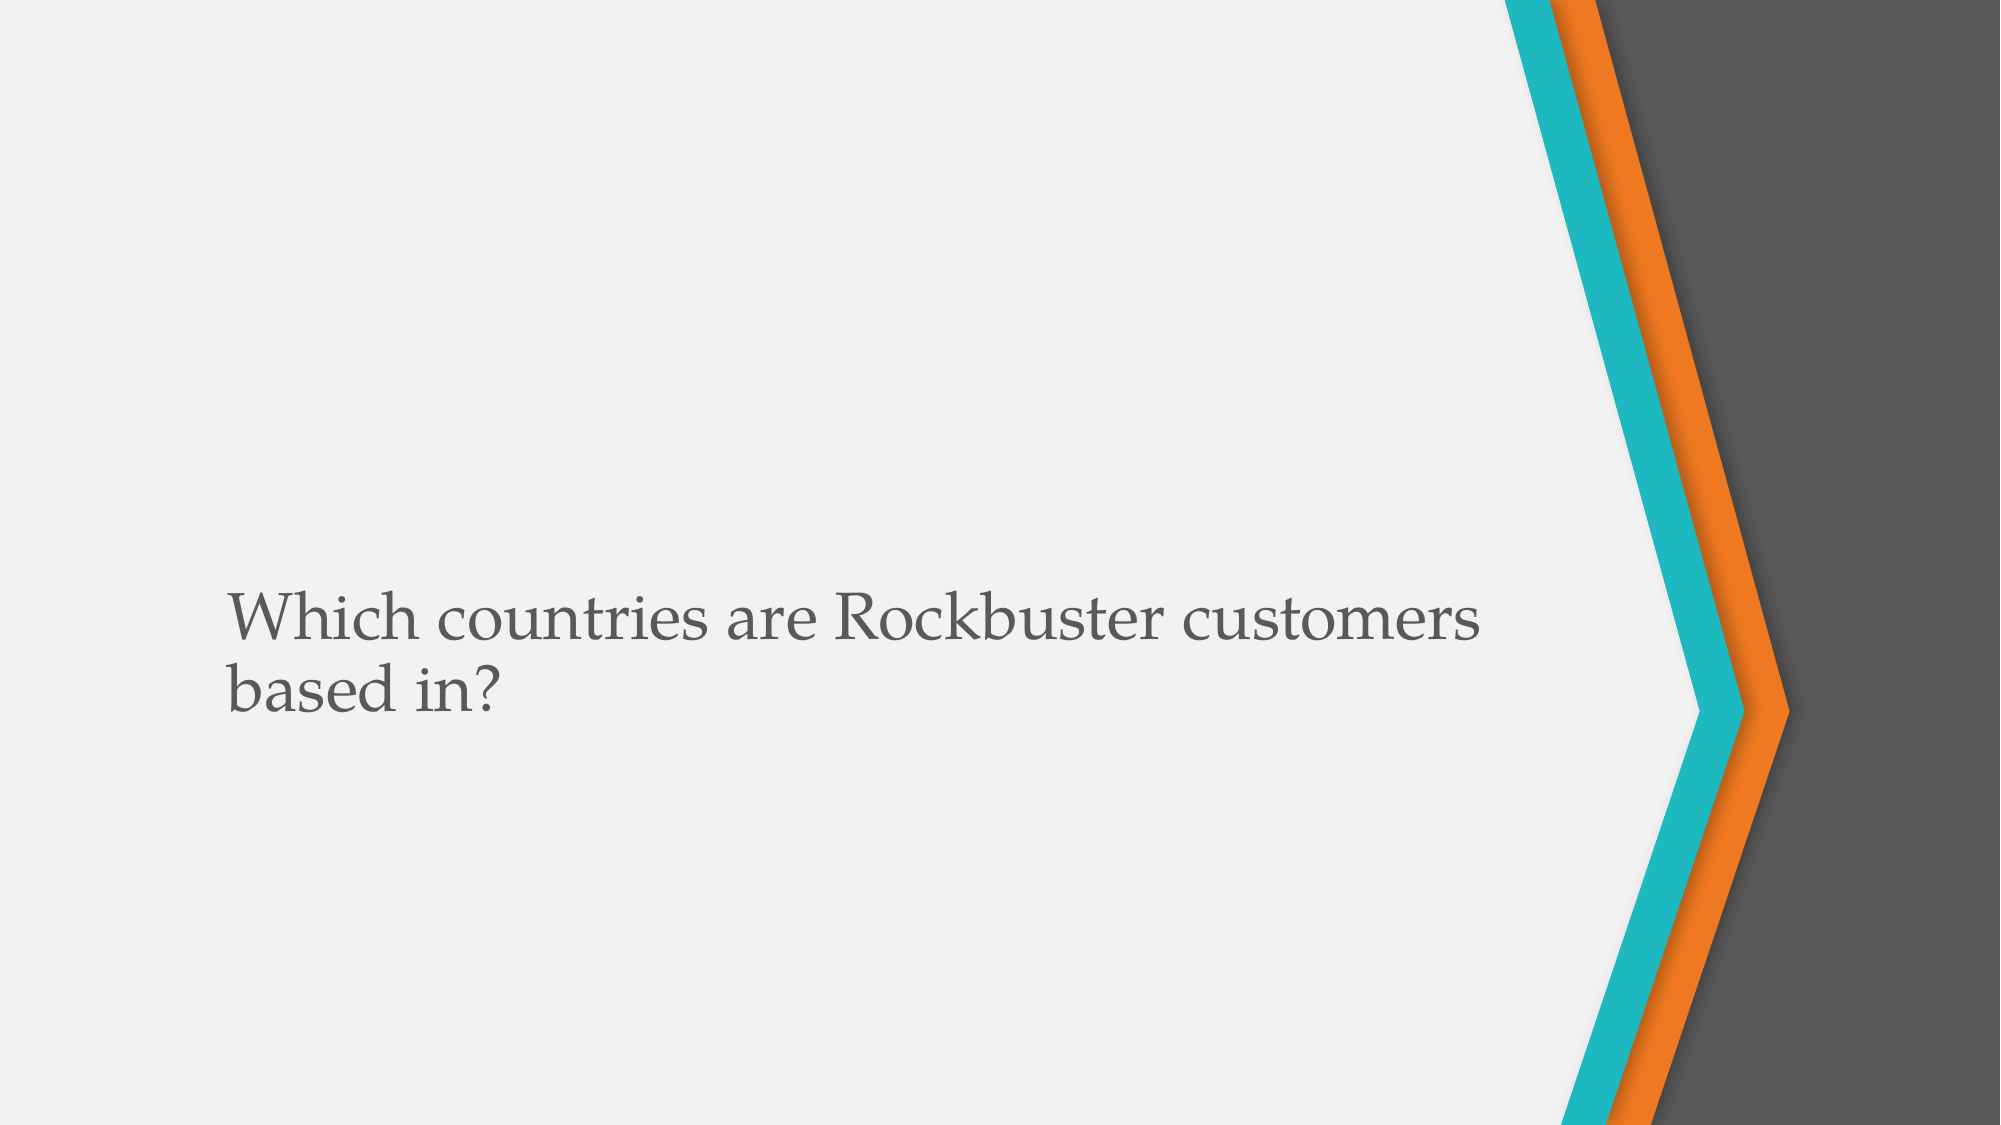

# Which countries are Rockbuster customers based in?